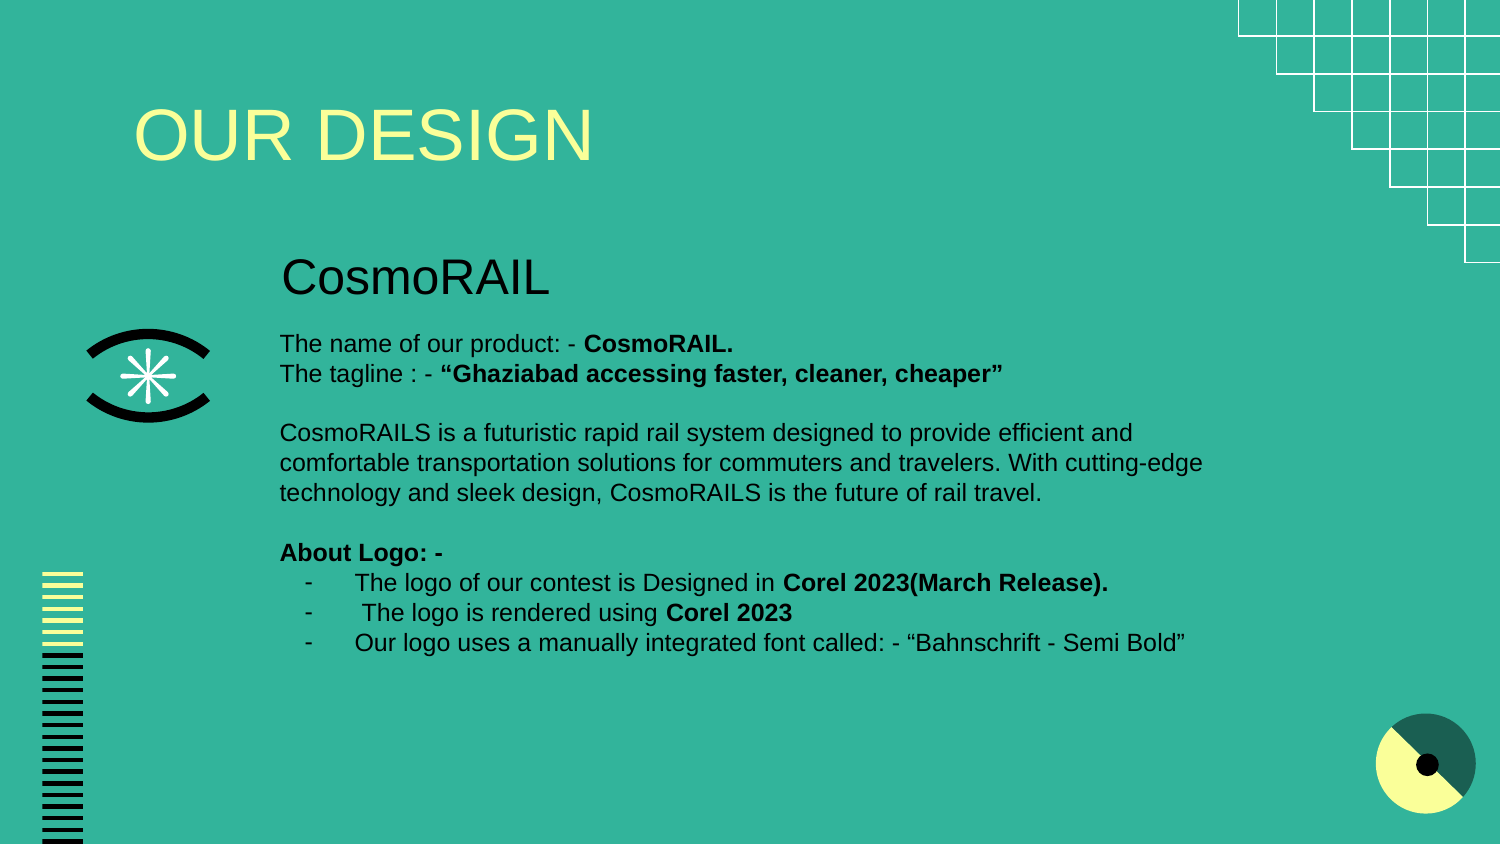

# OUR DESIGN
CosmoRAIL
The name of our product: - CosmoRAIL.
The tagline : - “Ghaziabad accessing faster, cleaner, cheaper”

CosmoRAILS is a futuristic rapid rail system designed to provide efficient and comfortable transportation solutions for commuters and travelers. With cutting-edge technology and sleek design, CosmoRAILS is the future of rail travel.

About Logo: -
The logo of our contest is Designed in Corel 2023(March Release).
 The logo is rendered using Corel 2023
Our logo uses a manually integrated font called: - “Bahnschrift - Semi Bold”